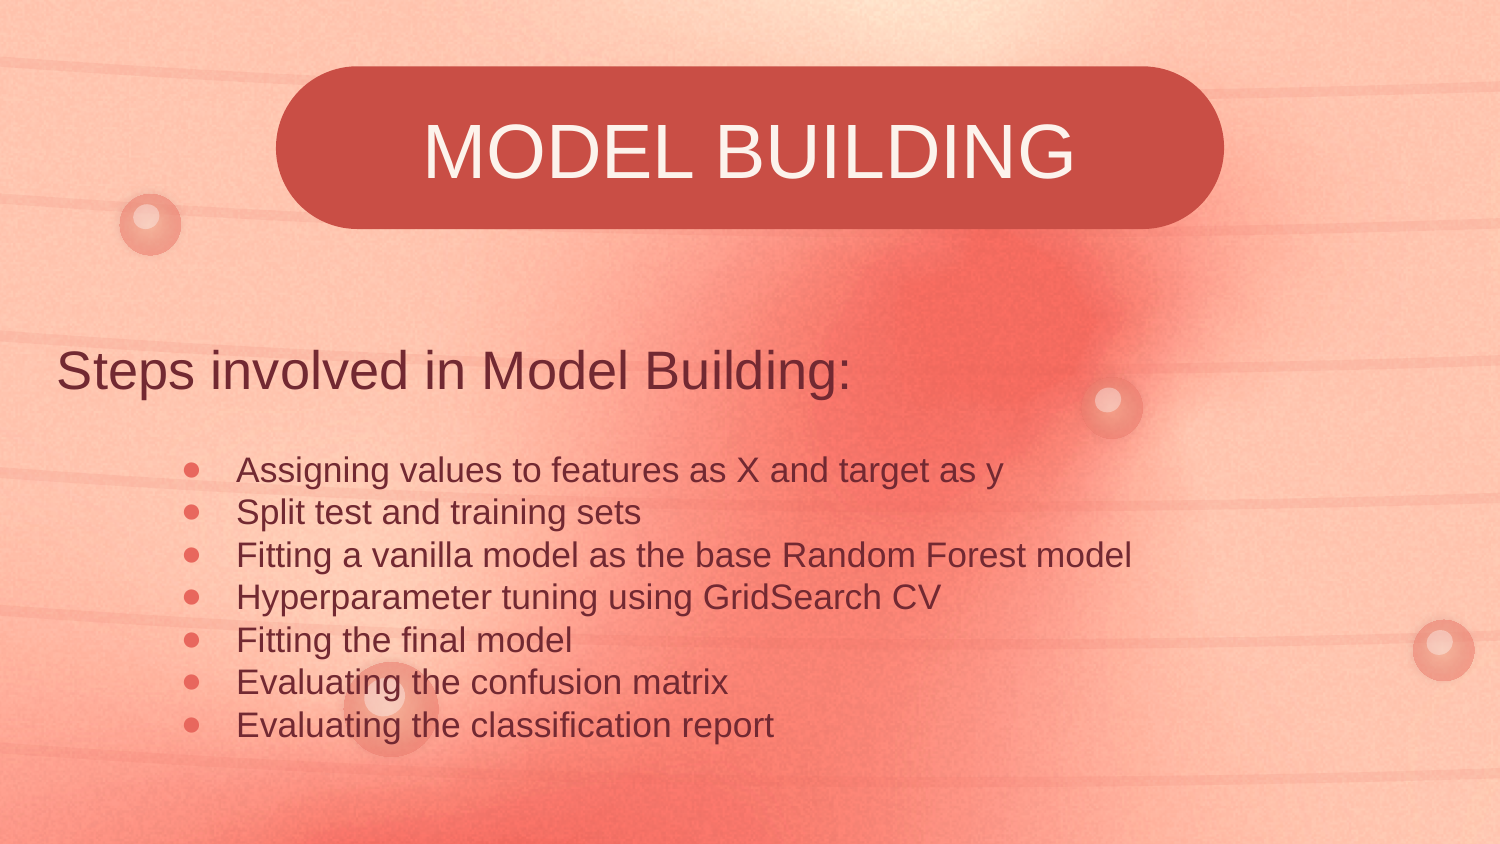

MODEL BUILDING

Steps involved in Model Building:

Assigning values to features as X and target as y
Split test and training sets
Fitting a vanilla model as the base Random Forest model
Hyperparameter tuning using GridSearch CV
Fitting the final model
Evaluating the confusion matrix
Evaluating the classification report